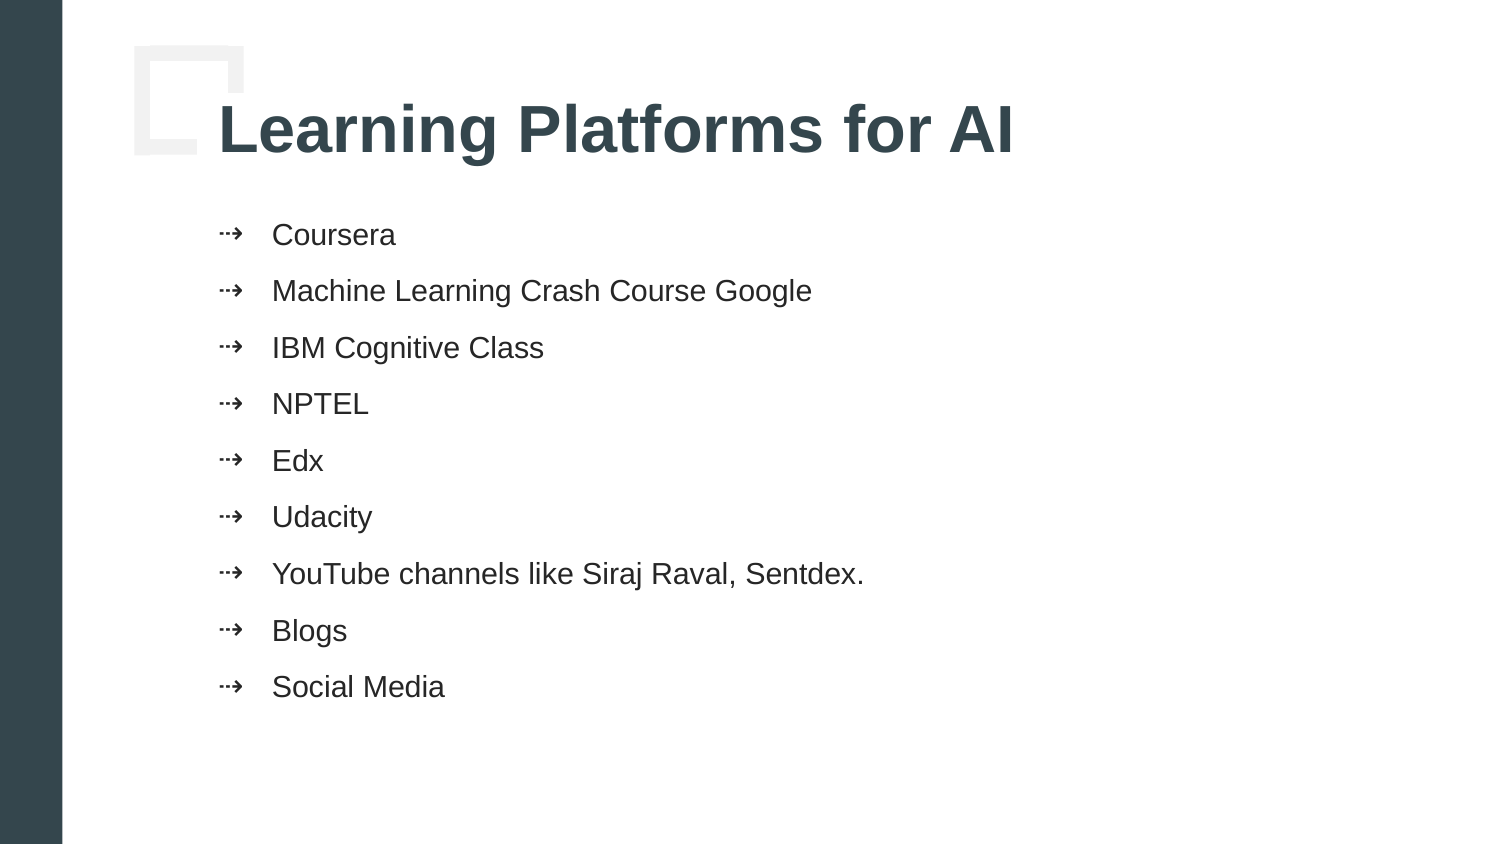

# Learning Platforms for AI
Coursera
Machine Learning Crash Course Google
IBM Cognitive Class
NPTEL
Edx
Udacity
YouTube channels like Siraj Raval, Sentdex.
Blogs
Social Media